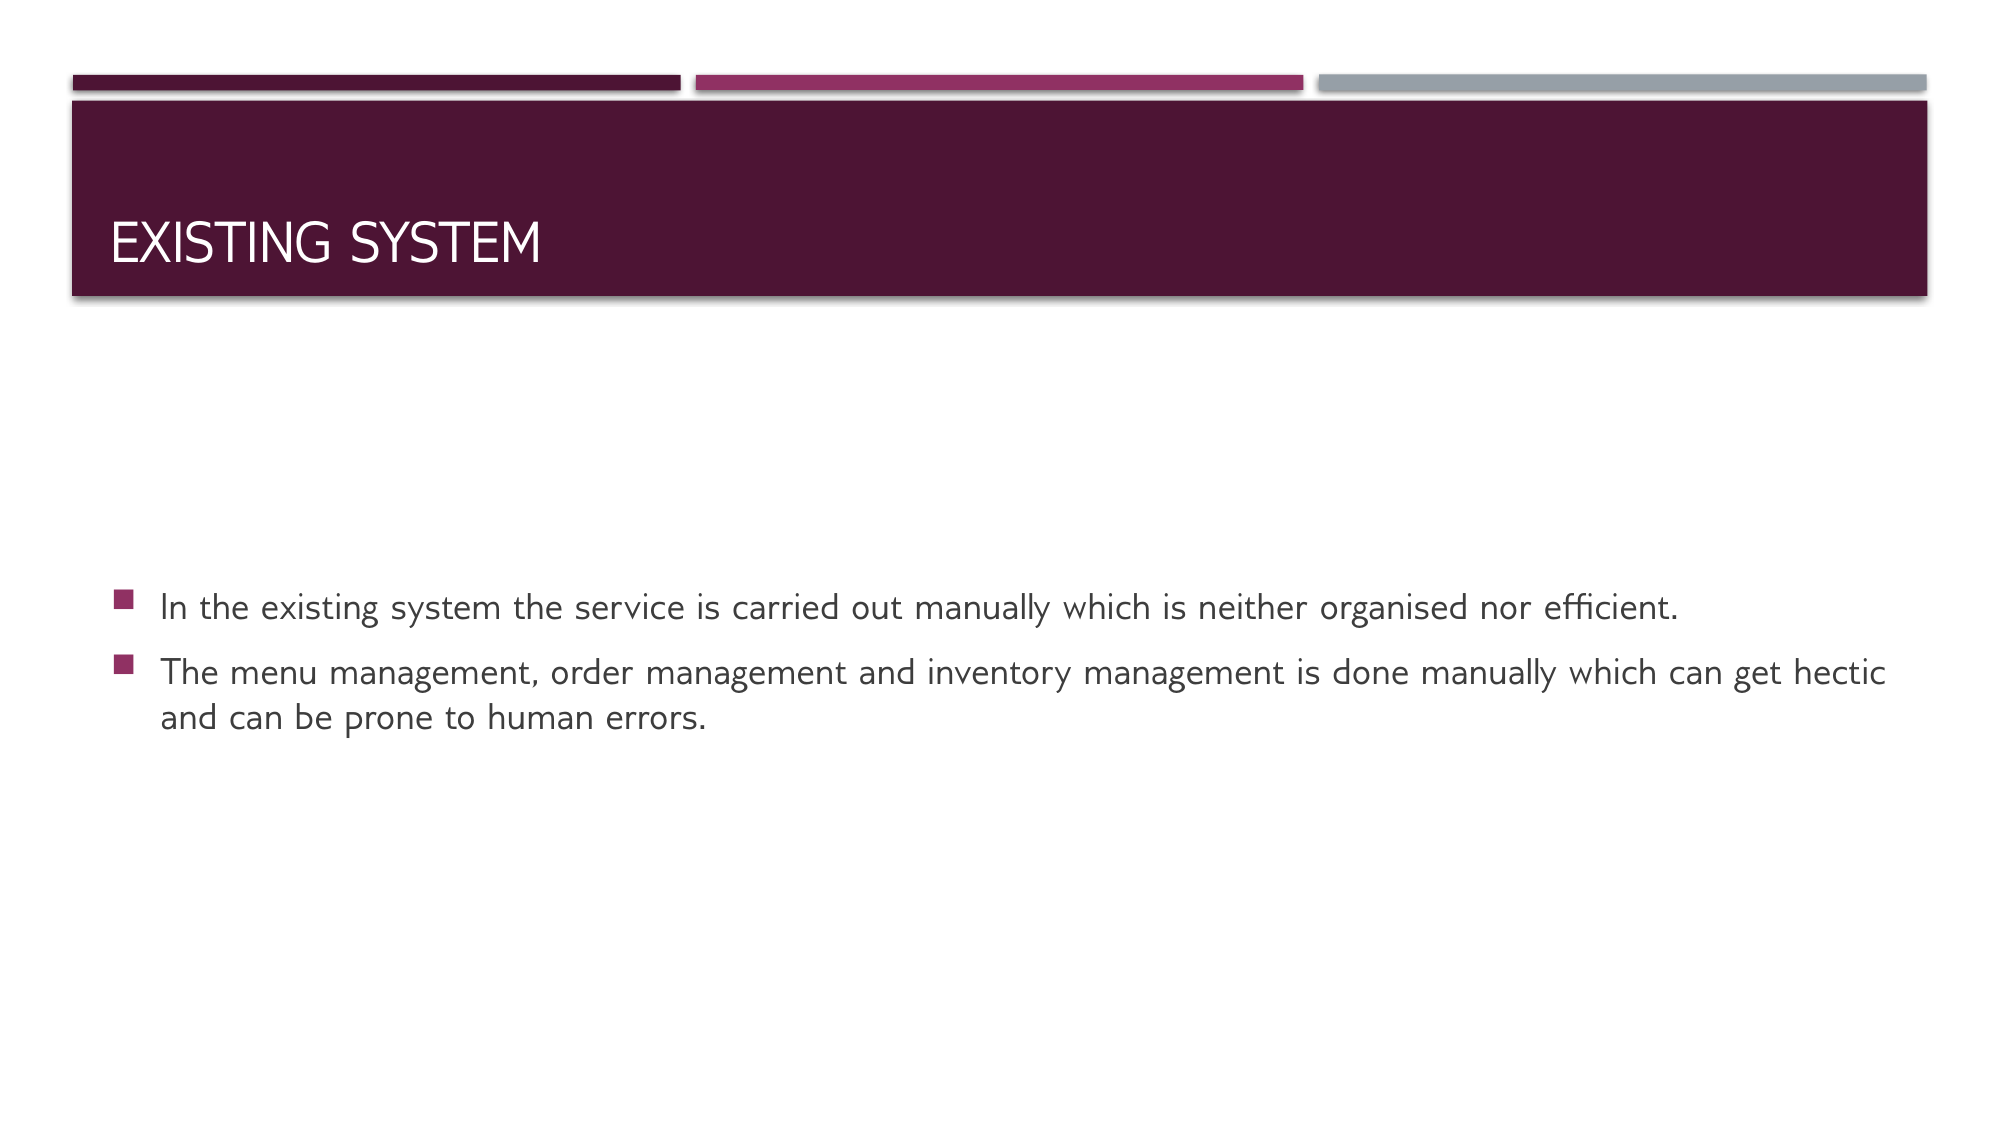

# Existing System
In the existing system the service is carried out manually which is neither organised nor efficient.
The menu management, order management and inventory management is done manually which can get hectic and can be prone to human errors.